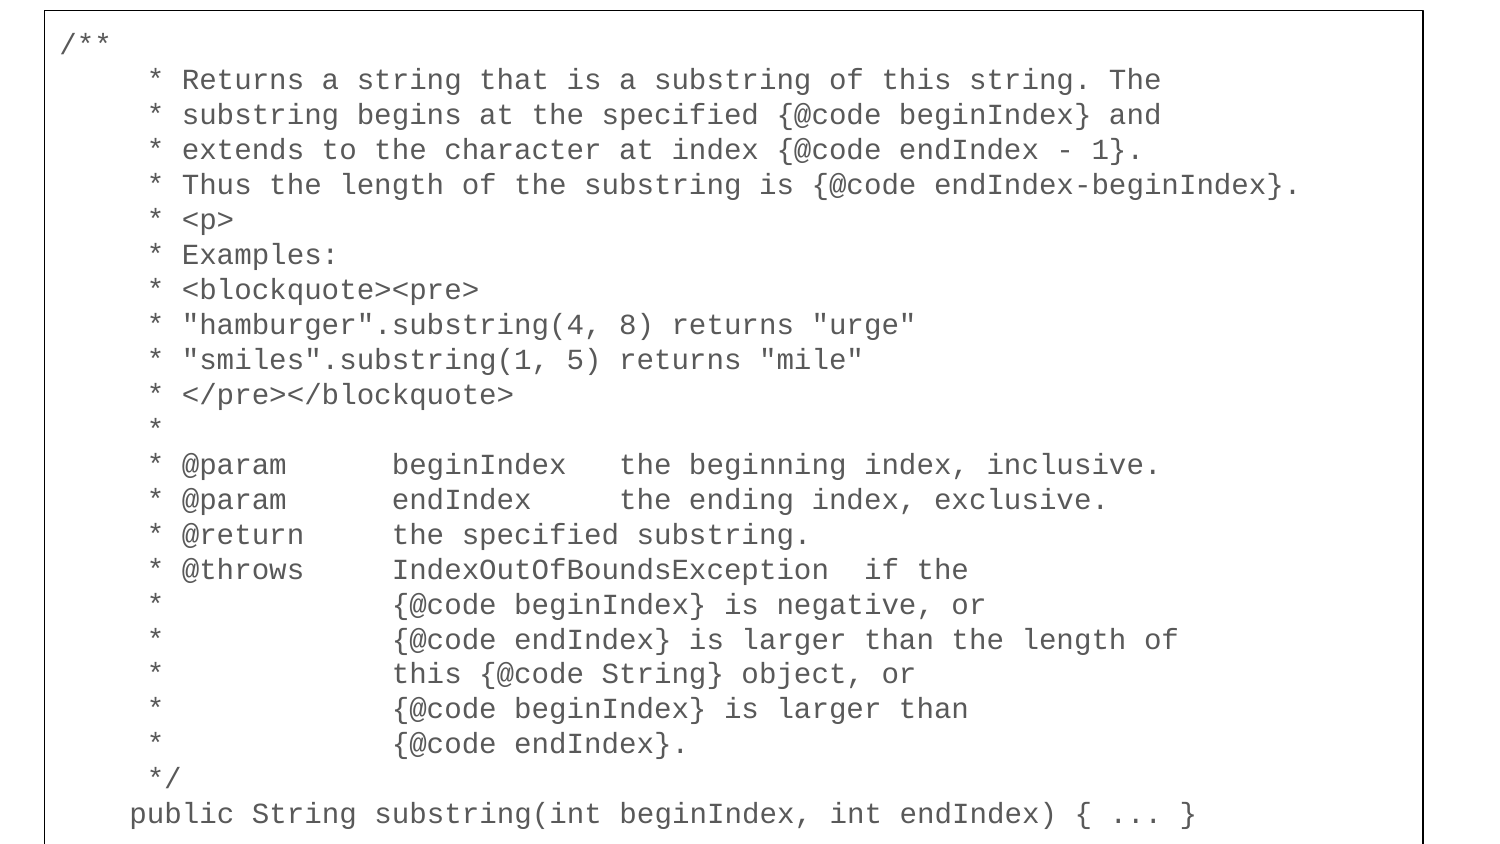

/**
     * Returns a string that is a substring of this string. The
     * substring begins at the specified {@code beginIndex} and
     * extends to the character at index {@code endIndex - 1}.
     * Thus the length of the substring is {@code endIndex-beginIndex}.
     * <p>
     * Examples:
     * <blockquote><pre>
     * "hamburger".substring(4, 8) returns "urge"
     * "smiles".substring(1, 5) returns "mile"
     * </pre></blockquote>
     *
     * @param      beginIndex   the beginning index, inclusive.
     * @param      endIndex     the ending index, exclusive.
     * @return     the specified substring.
     * @throws     IndexOutOfBoundsException  if the
     *             {@code beginIndex} is negative, or
     *             {@code endIndex} is larger than the length of
     *             this {@code String} object, or
     *             {@code beginIndex} is larger than
     *             {@code endIndex}.
     */
    public String substring(int beginIndex, int endIndex) { ... }